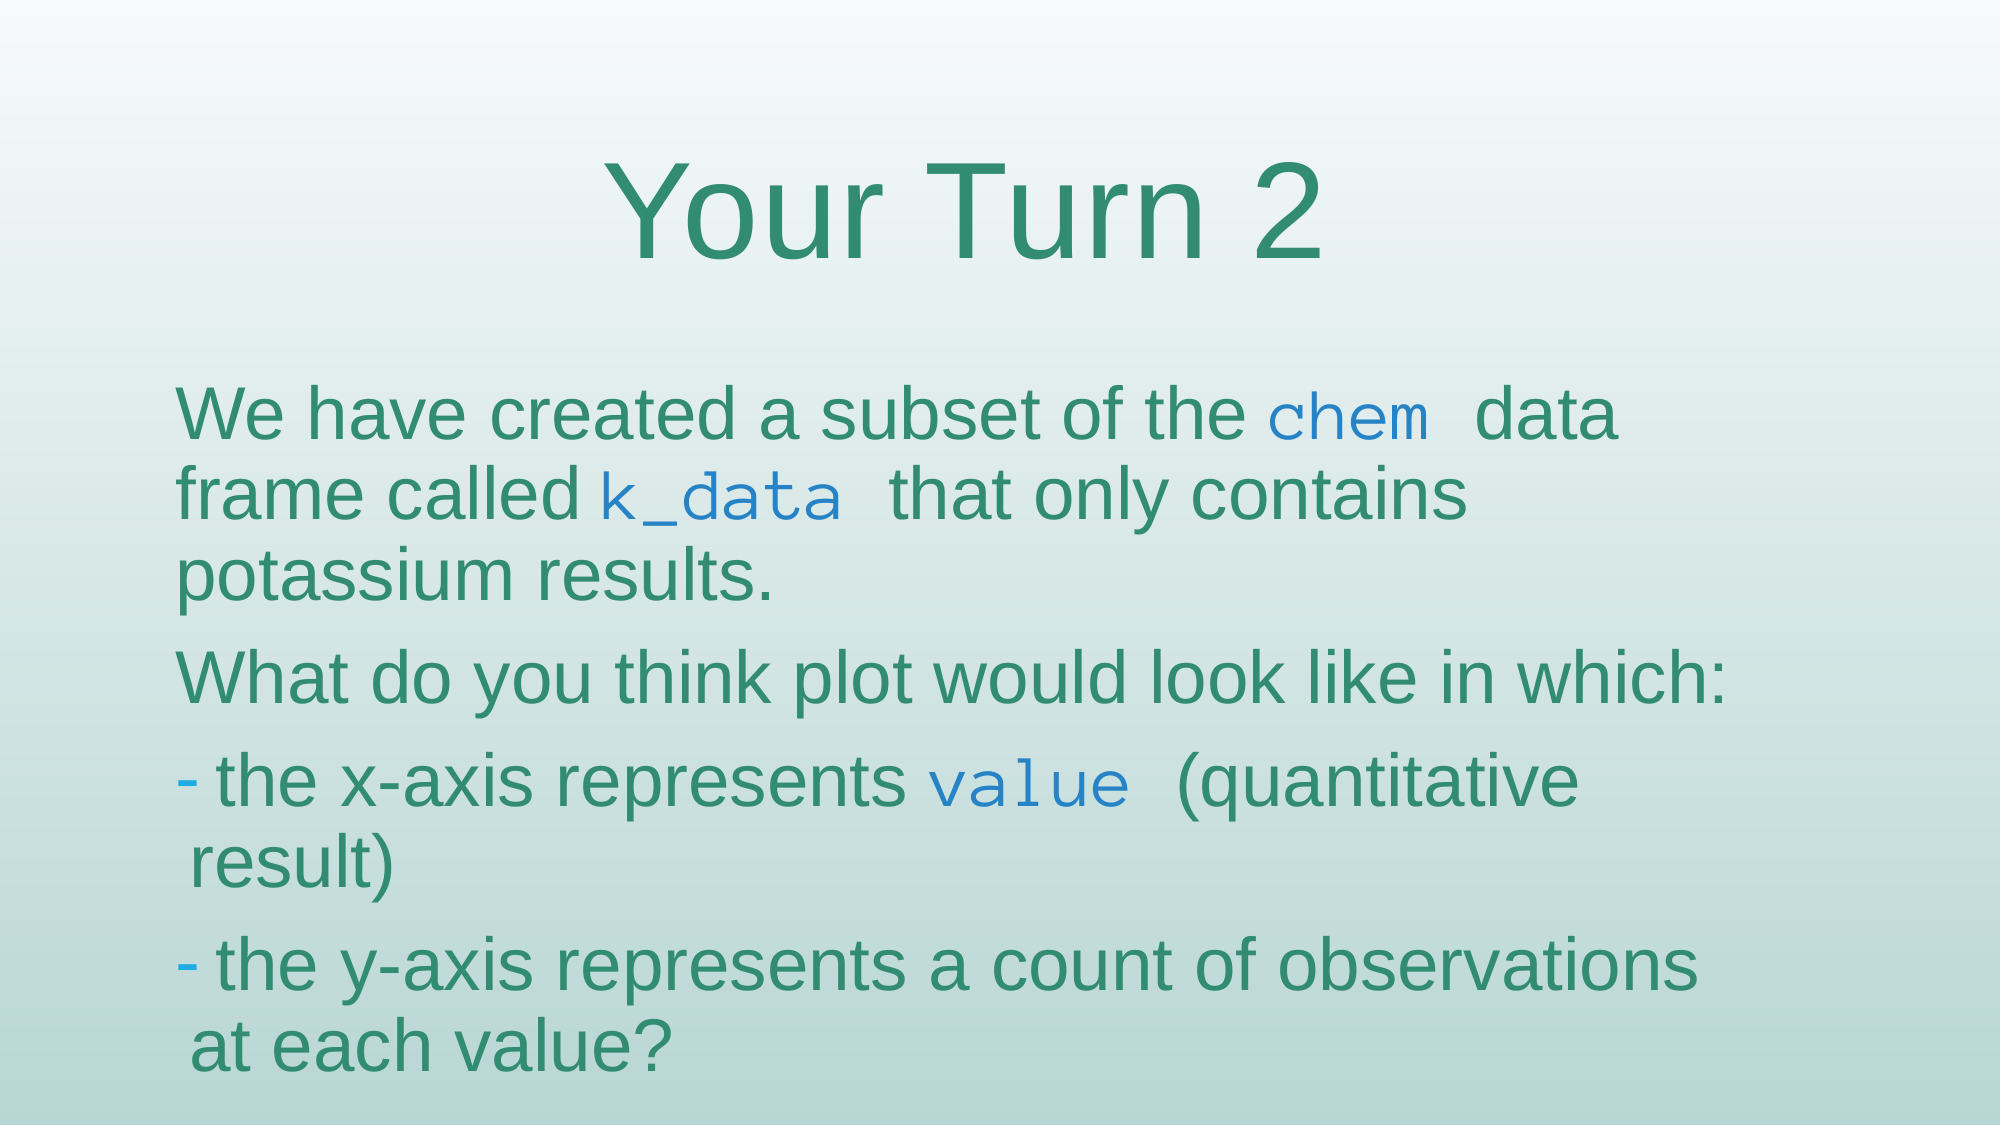

# Your Turn 2
We have created a subset of the chem data frame called k_data that only contains potassium results.
What do you think plot would look like in which:
 the x-axis represents value (quantitative result)
 the y-axis represents a count of observations at each value?